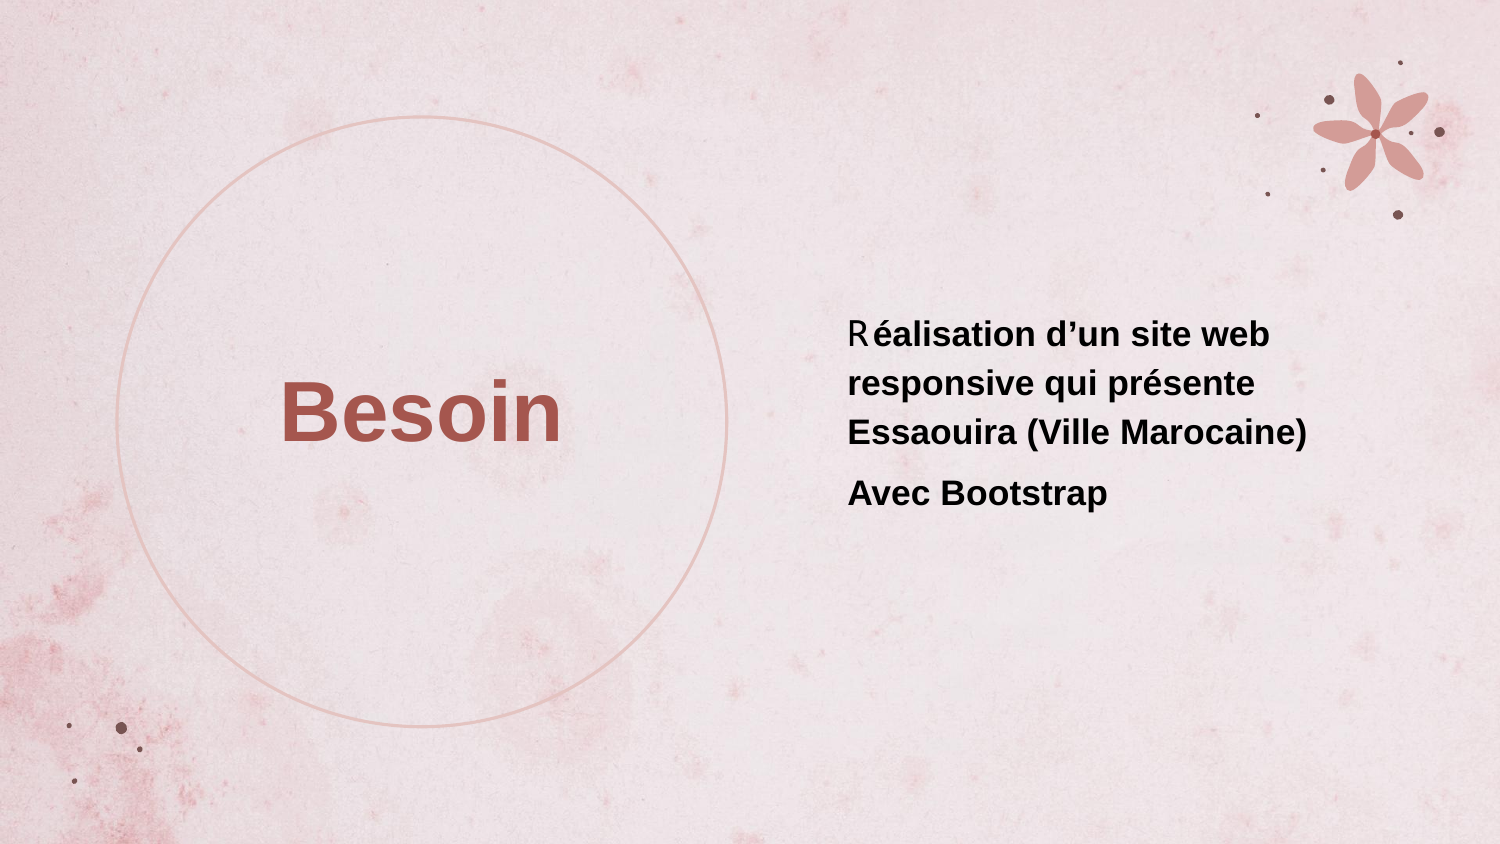

Besoin
Réalisation d’un site web responsive qui présente Essaouira (Ville Marocaine)
Avec Bootstrap